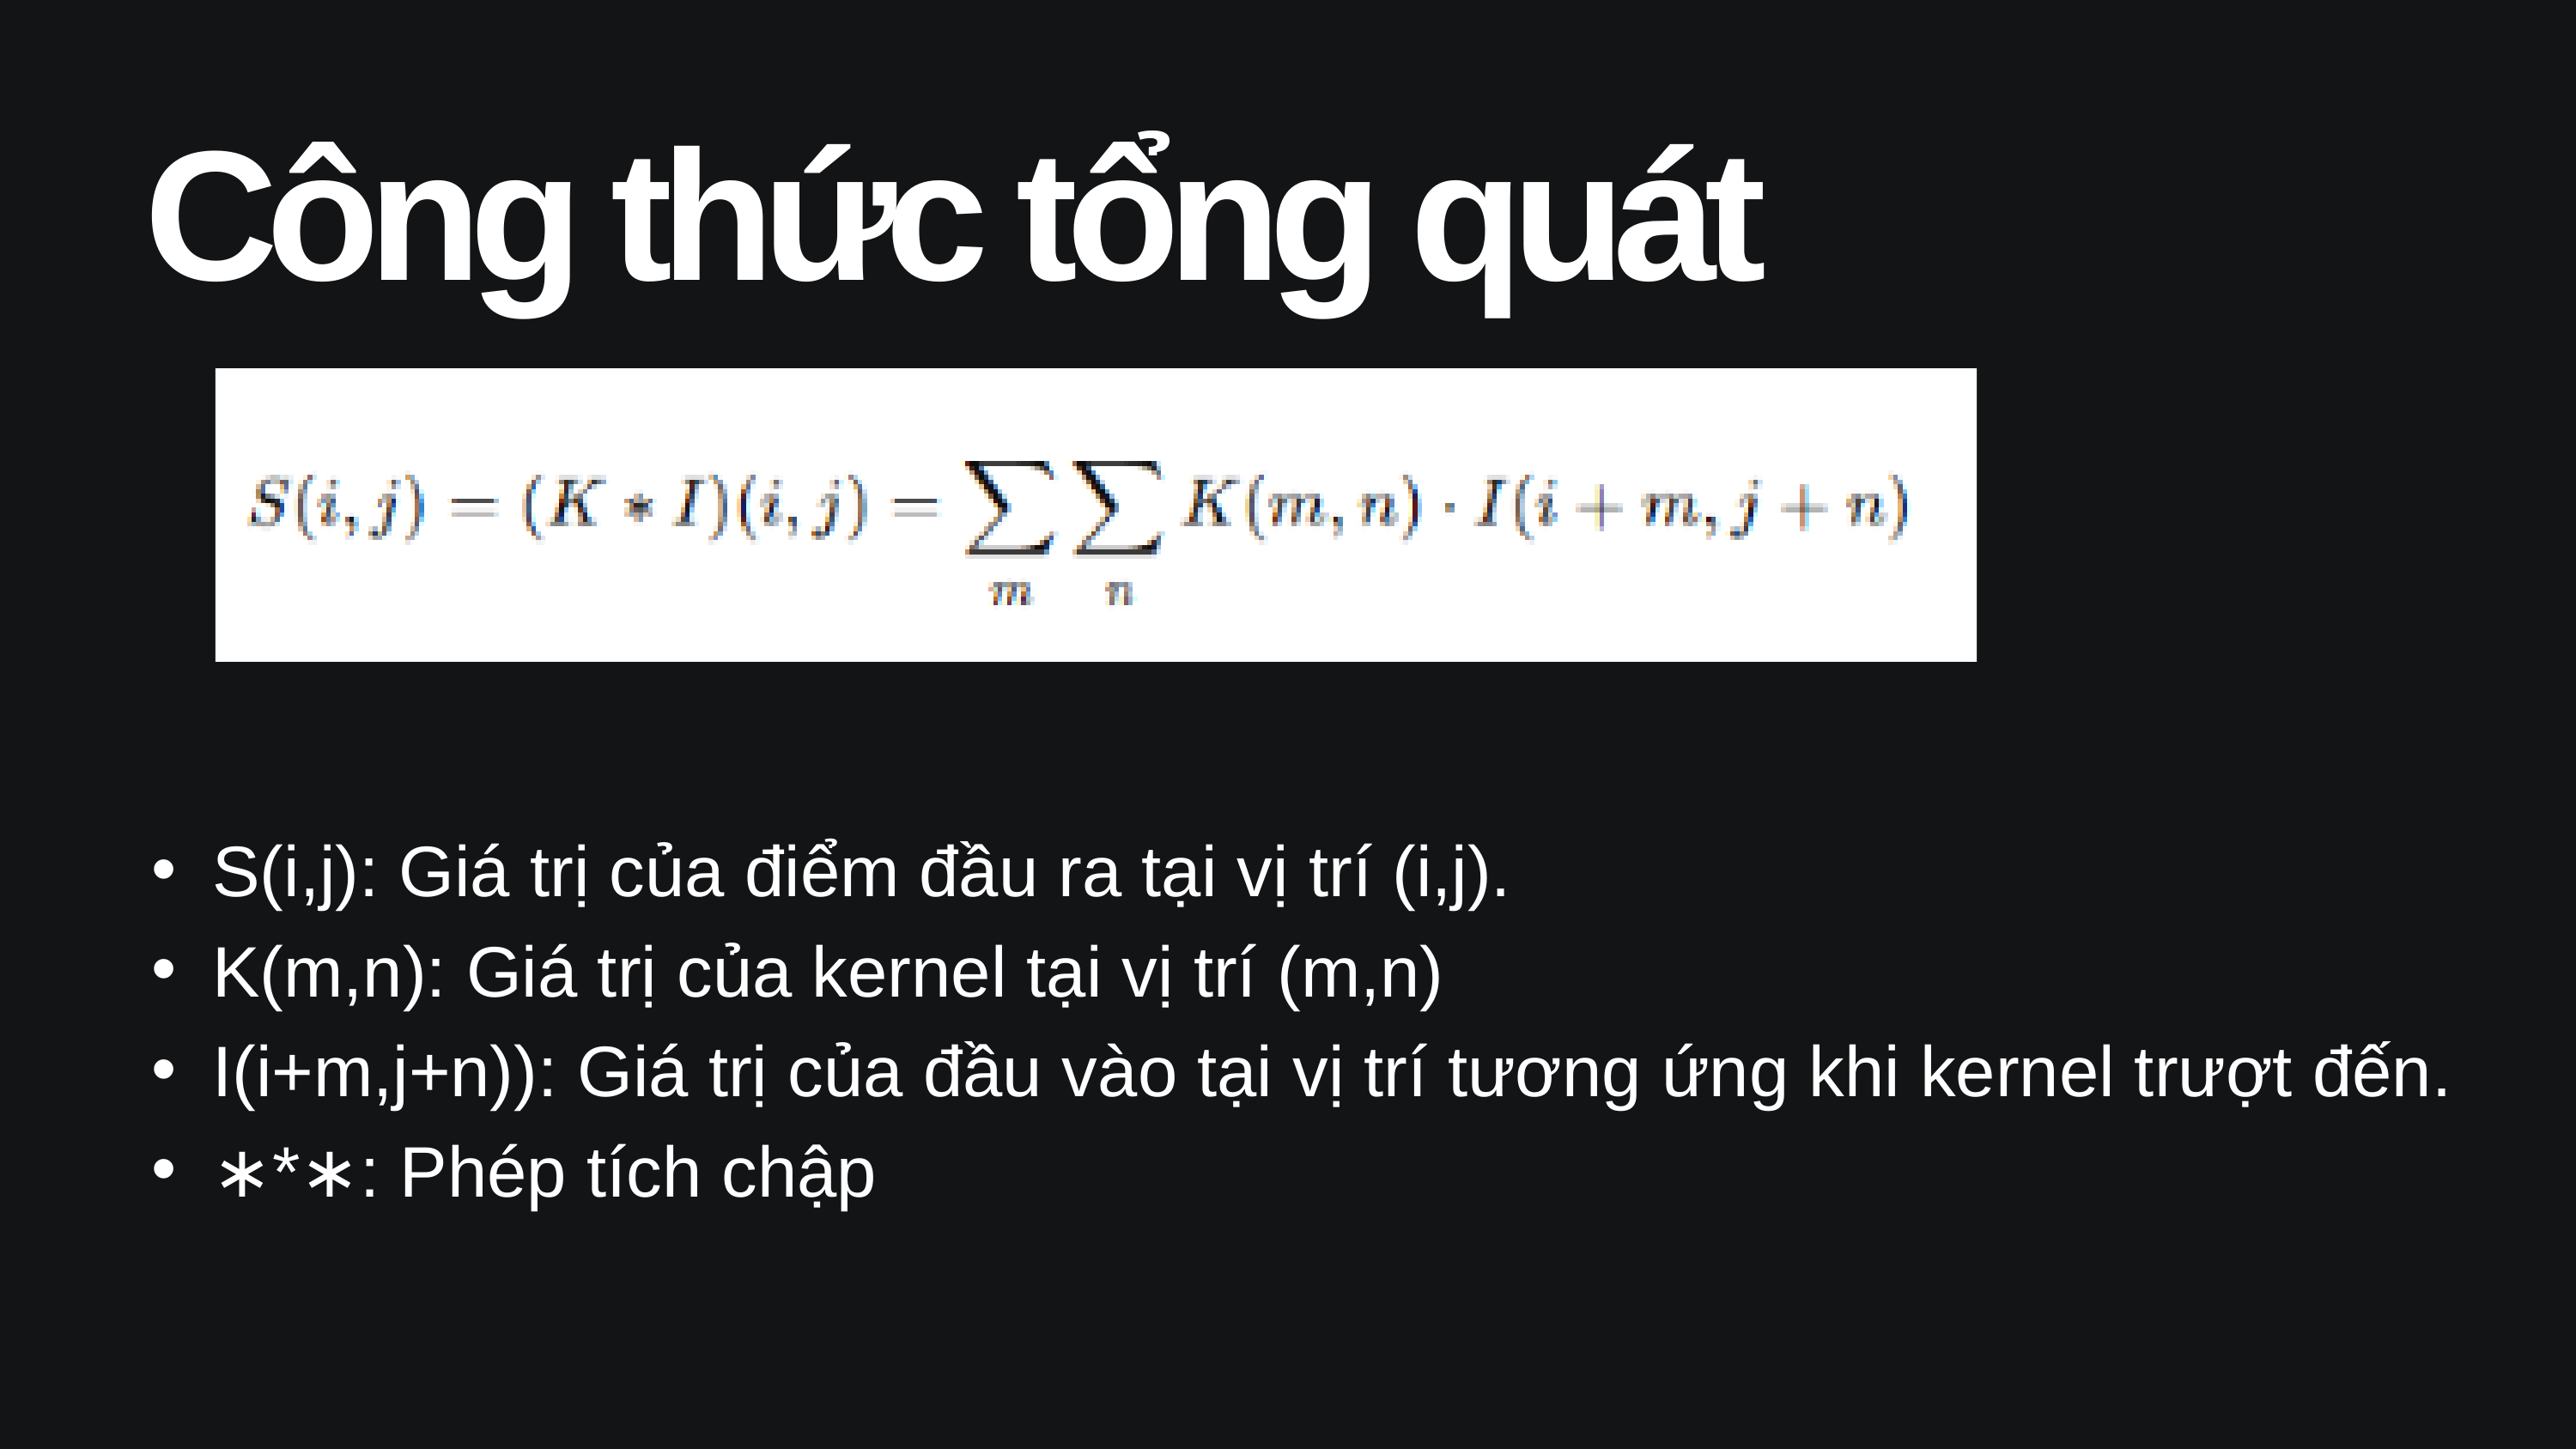

Công thức tổng quát

S(i,j): Giá trị của điểm đầu ra tại vị trí (i,j).
K(m,n): Giá trị của kernel tại vị trí (m,n)
I(i+m,j+n)): Giá trị của đầu vào tại vị trí tương ứng khi kernel trượt đến.
∗*∗: Phép tích chập